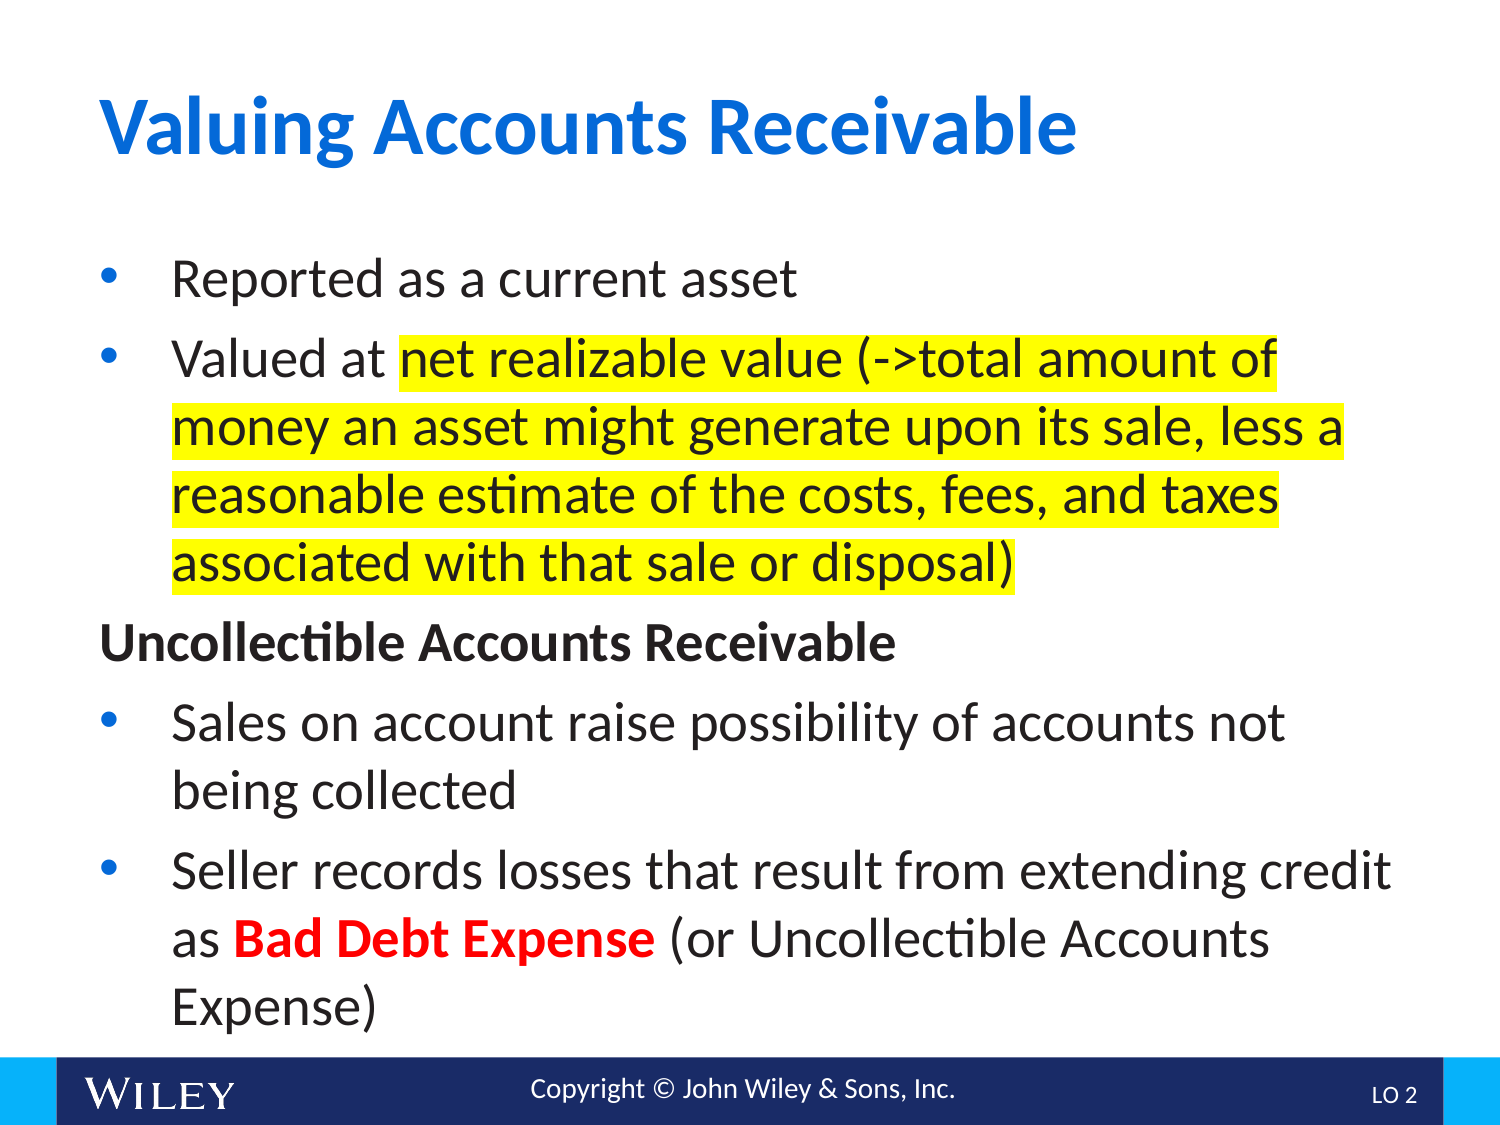

# Valuing Accounts Receivable
Reported as a current asset
Valued at net realizable value (->total amount of money an asset might generate upon its sale, less a reasonable estimate of the costs, fees, and taxes associated with that sale or disposal)
Uncollectible Accounts Receivable
Sales on account raise possibility of accounts not being collected
Seller records losses that result from extending credit as Bad Debt Expense (or Uncollectible Accounts Expense)
L O 2